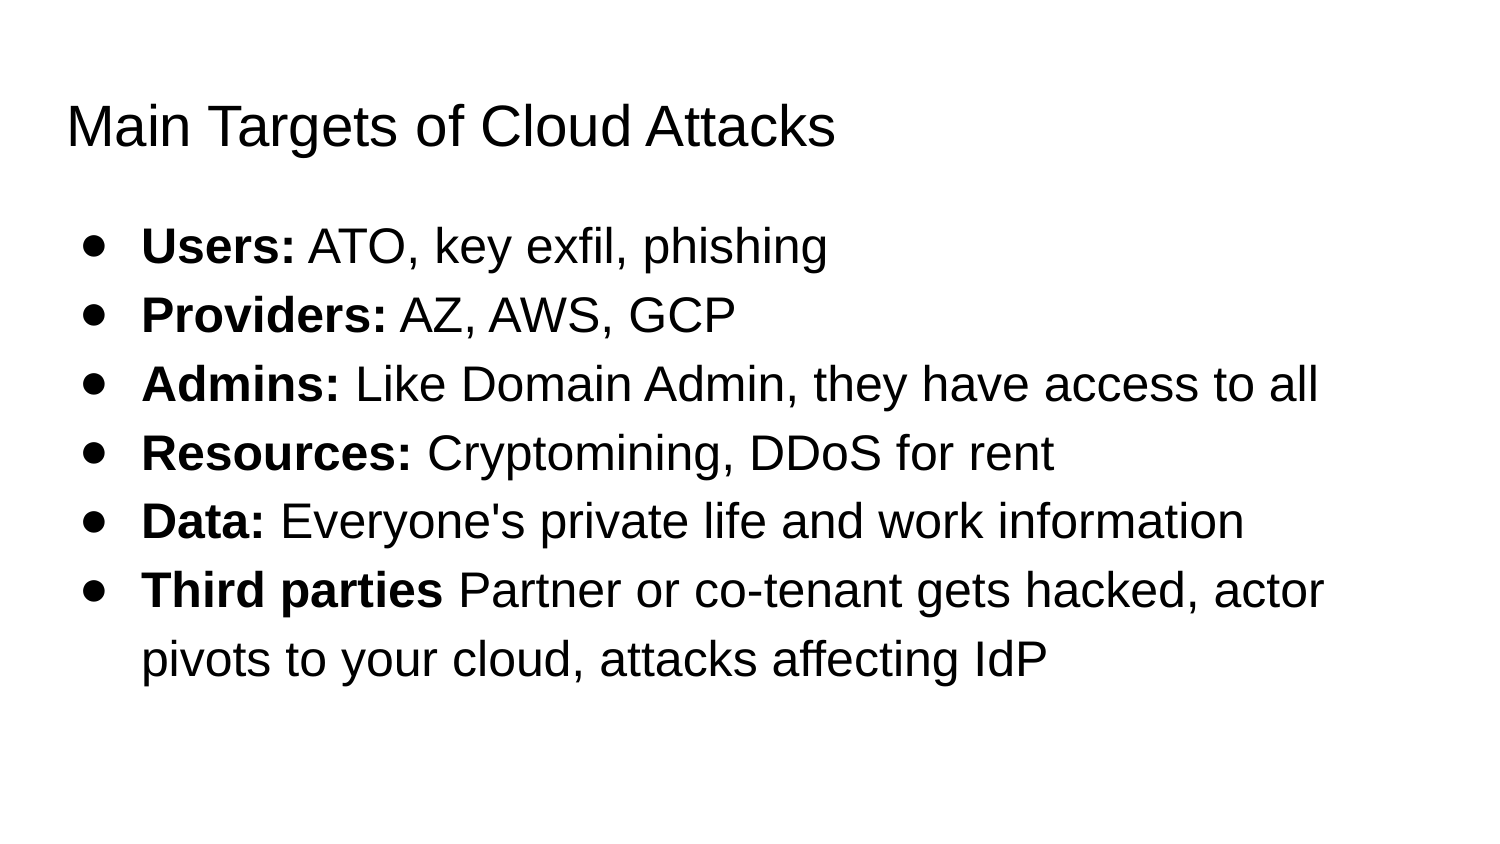

# Main Targets of Cloud Attacks
Users: ATO, key exfil, phishing
Providers: AZ, AWS, GCP
Admins: Like Domain Admin, they have access to all
Resources: Cryptomining, DDoS for rent
Data: Everyone's private life and work information
Third parties Partner or co-tenant gets hacked, actor pivots to your cloud, attacks affecting IdP